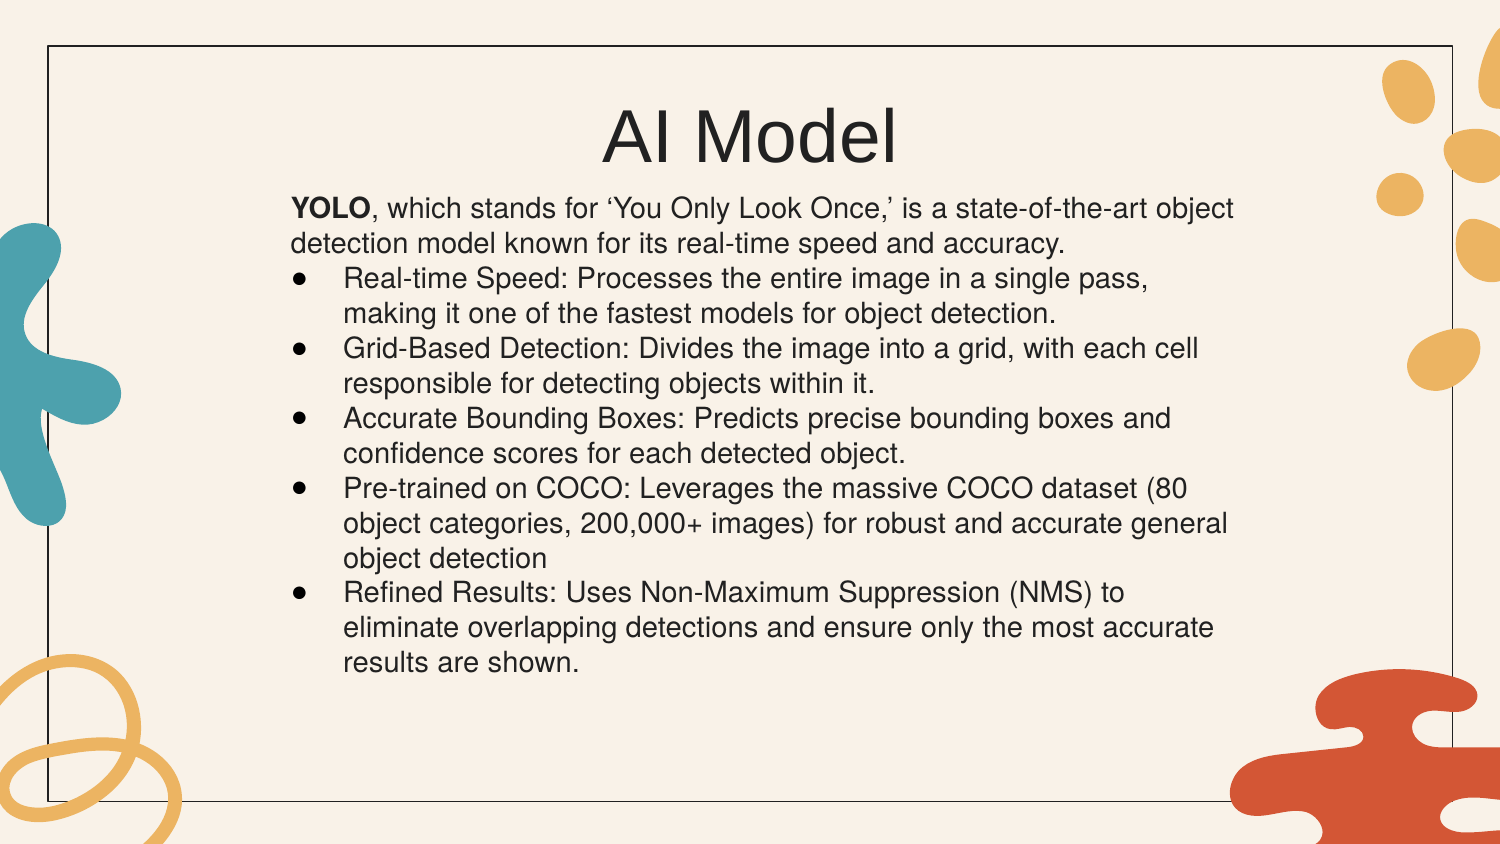

# AI Model
YOLO, which stands for ‘You Only Look Once,’ is a state-of-the-art object detection model known for its real-time speed and accuracy.
Real-time Speed: Processes the entire image in a single pass, making it one of the fastest models for object detection.
Grid-Based Detection: Divides the image into a grid, with each cell responsible for detecting objects within it.
Accurate Bounding Boxes: Predicts precise bounding boxes and confidence scores for each detected object.
Pre-trained on COCO: Leverages the massive COCO dataset (80 object categories, 200,000+ images) for robust and accurate general object detection
Refined Results: Uses Non-Maximum Suppression (NMS) to eliminate overlapping detections and ensure only the most accurate results are shown.